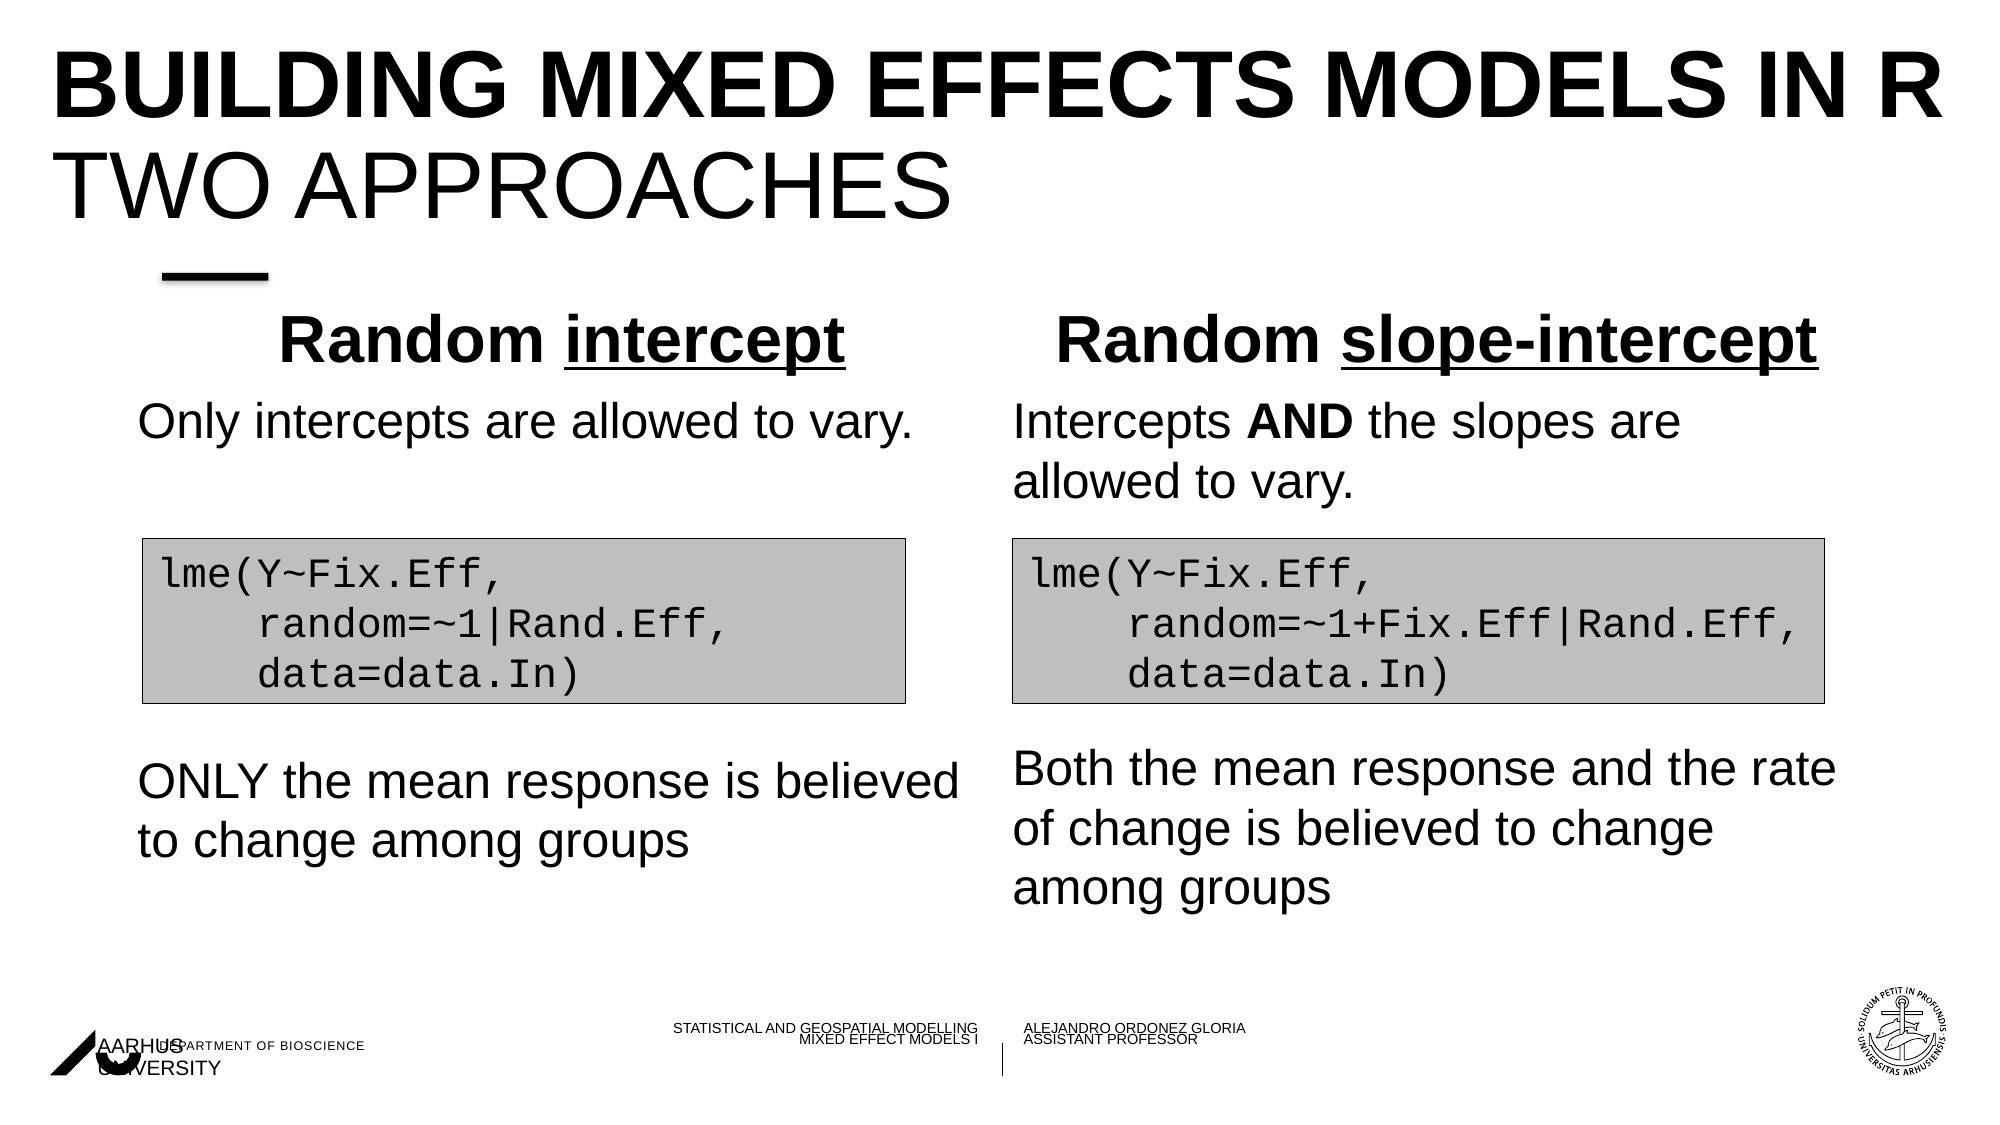

# Building Mixed Effects Models in R TWO APPROACHES
Random intercept
Only intercepts are allowed to vary.

ONLY the mean response is believed to change among groups
Random slope-intercept
Intercepts AND the slopes are allowed to vary.

Both the mean response and the rate of change is believed to change among groups
lme(Y~Fix.Eff,
    random=~1|Rand.Eff,
    data=data.In)
lme(Y~Fix.Eff,
    random=~1+Fix.Eff|Rand.Eff,
    data=data.In)